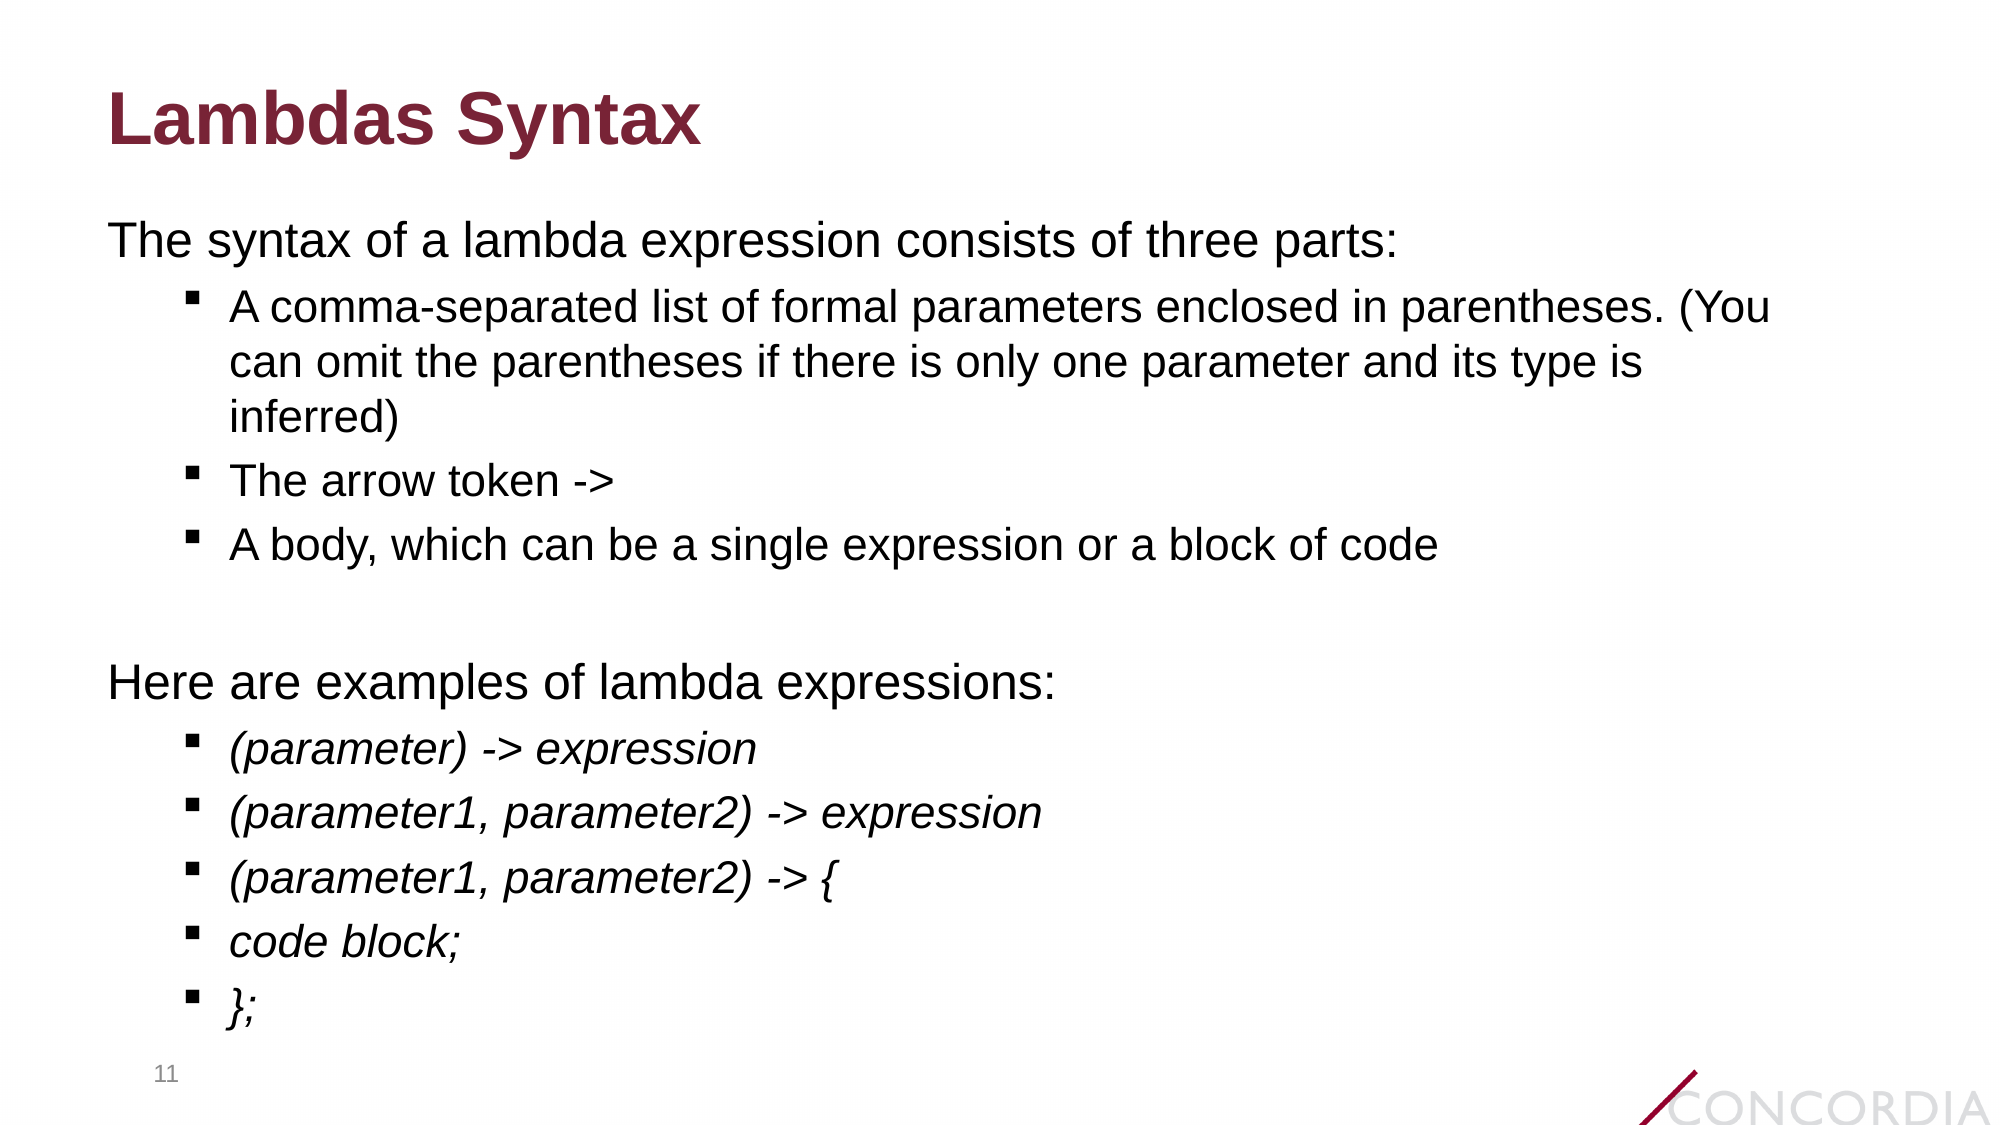

# Lambdas Syntax
The syntax of a lambda expression consists of three parts:
A comma-separated list of formal parameters enclosed in parentheses. (You can omit the parentheses if there is only one parameter and its type is inferred)
The arrow token ->
A body, which can be a single expression or a block of code

Here are examples of lambda expressions:
(parameter) -> expression
(parameter1, parameter2) -> expression
(parameter1, parameter2) -> {
code block;
};
11